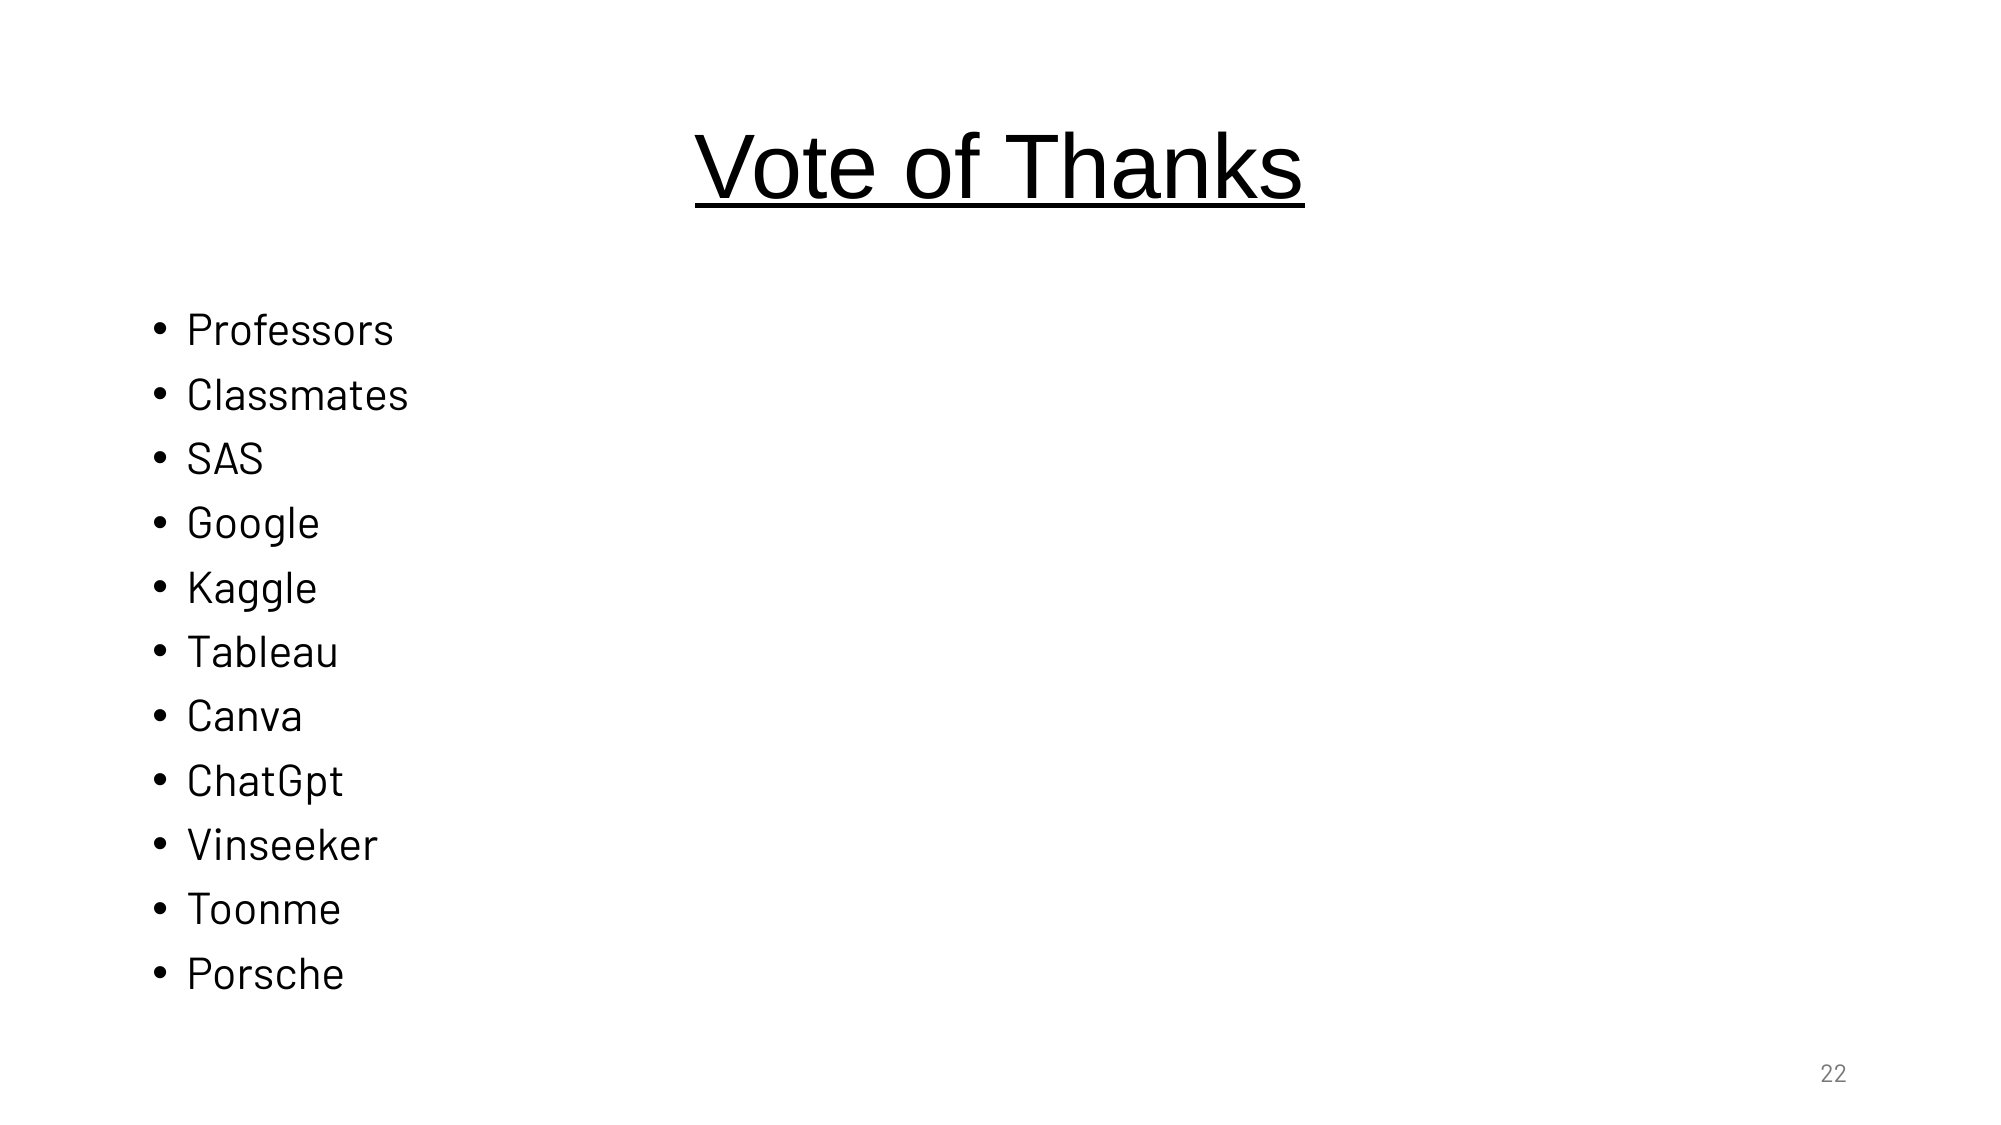

# Vote of Thanks
Professors
Classmates
SAS
Google
Kaggle
Tableau
Canva
ChatGpt
Vinseeker
Toonme
Porsche

22